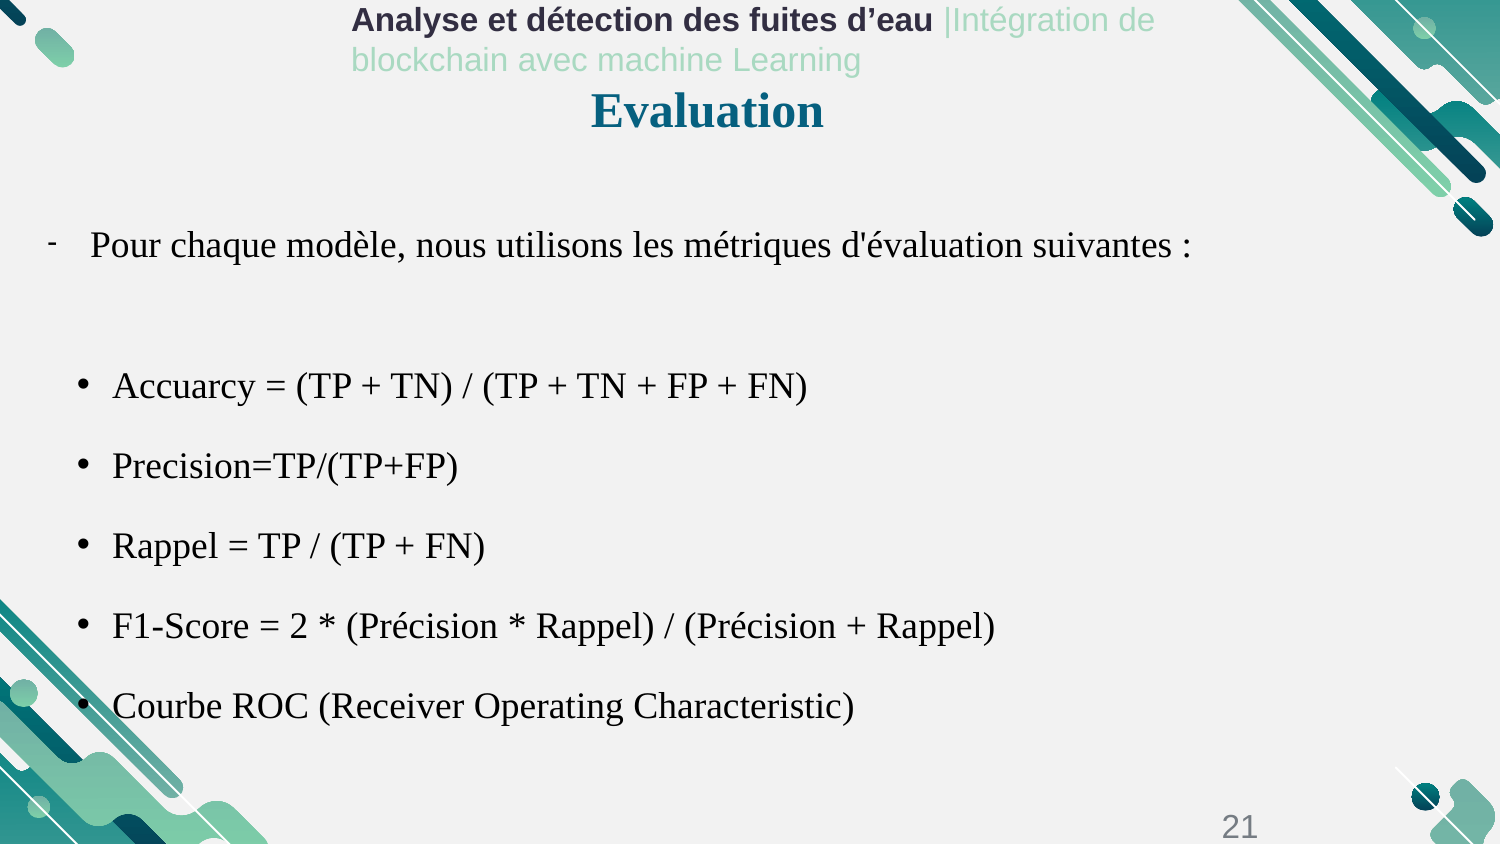

Analyse et détection des fuites d’eau |Intégration de blockchain avec machine Learning

Evaluation

 Pour chaque modèle, nous utilisons les métriques d'évaluation suivantes :

Accuarcy = (TP + TN) / (TP + TN + FP + FN)
Precision=TP/(TP+FP)
Rappel = TP / (TP + FN)
F1-Score = 2 * (Précision * Rappel) / (Précision + Rappel)
Courbe ROC (Receiver Operating Characteristic)

21